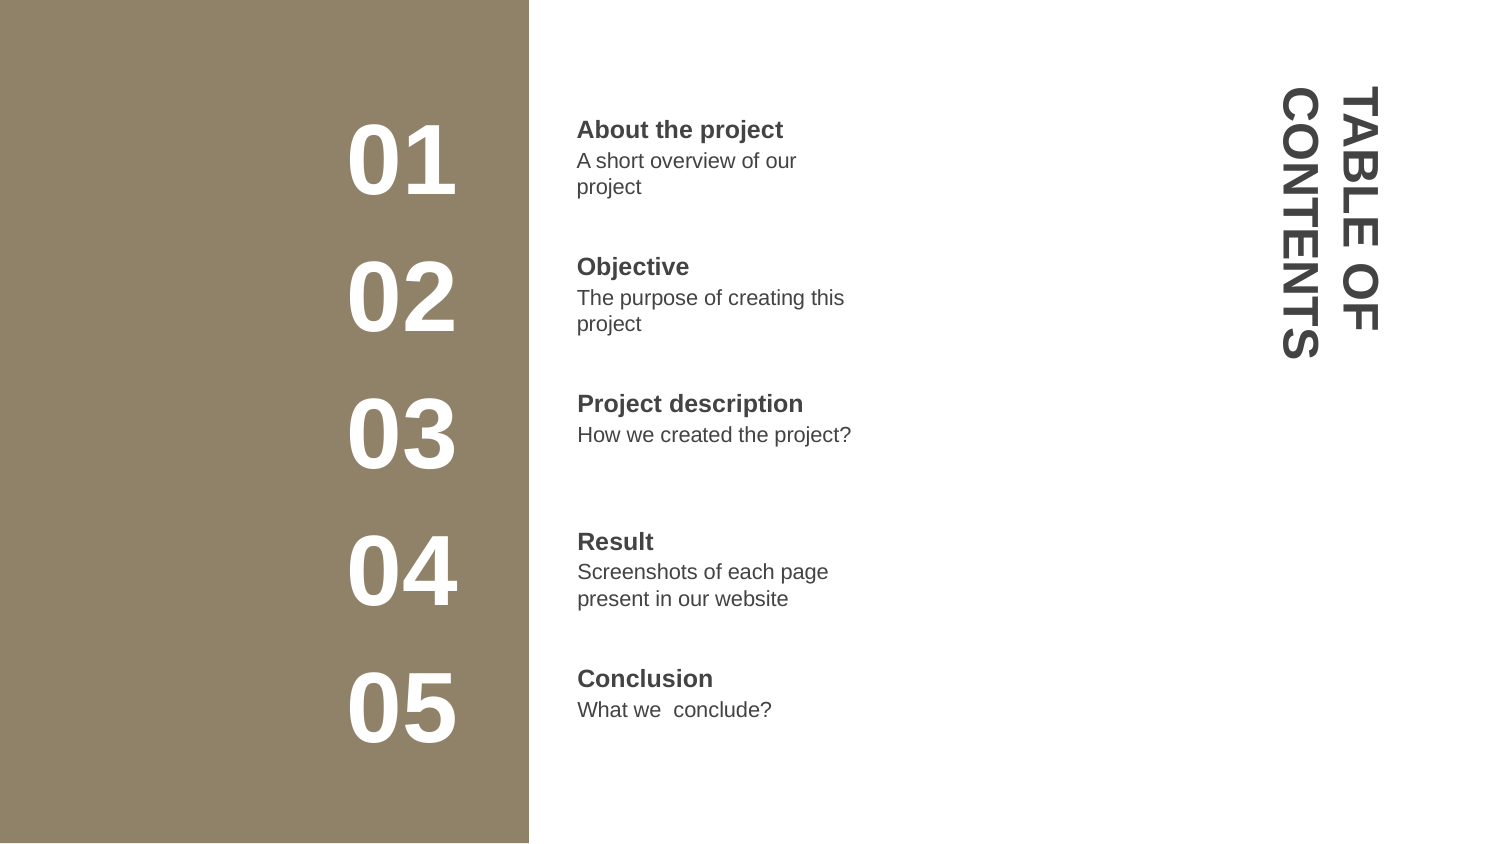

# About the project
01
A short overview of our project

Objective
02
The purpose of creating this project
TABLE OF CONTENTS
Project description
03
How we created the project?
Result
04
Screenshots of each page present in our website
Conclusion
05
What we  conclude?